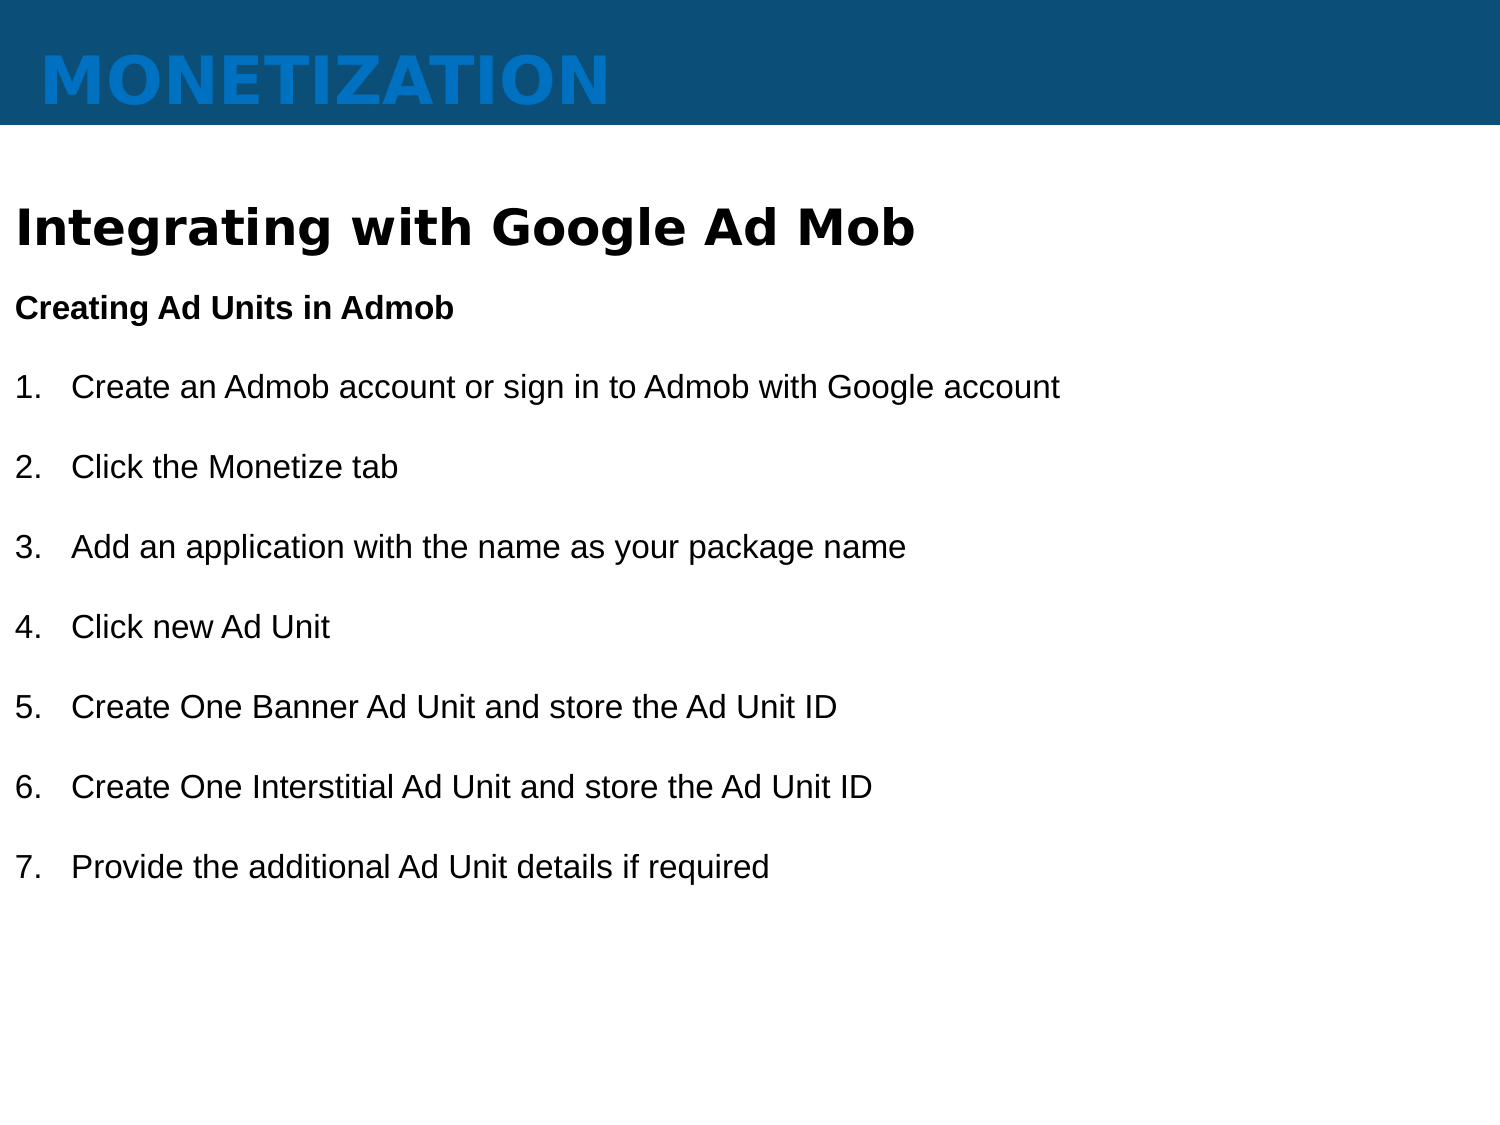

# MONETIZATION
Integrating with Google Ad Mob
Creating Ad Units in Admob

Create an Admob account or sign in to Admob with Google account

Click the Monetize tab

Add an application with the name as your package name

Click new Ad Unit

Create One Banner Ad Unit and store the Ad Unit ID

Create One Interstitial Ad Unit and store the Ad Unit ID

Provide the additional Ad Unit details if required